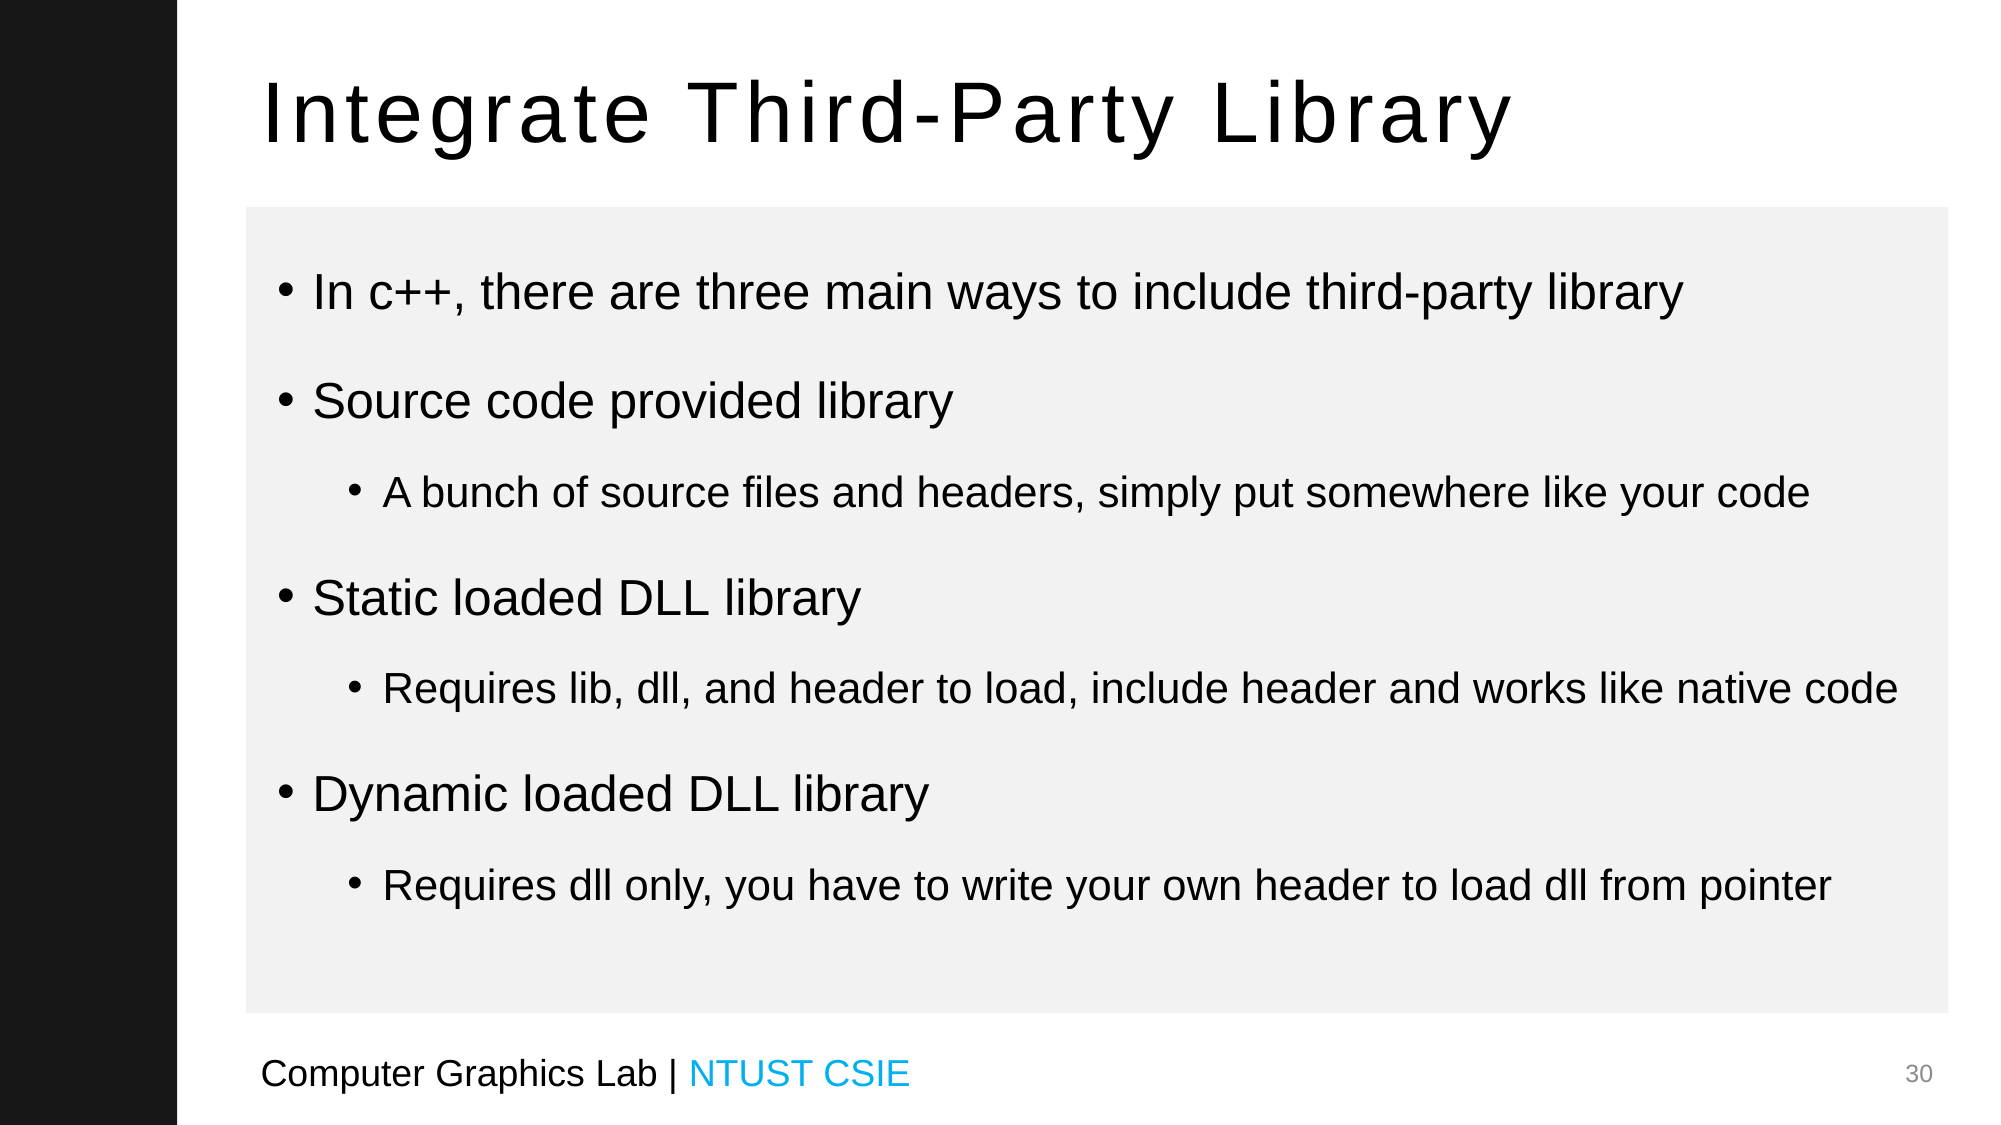

# Integrate Third-Party Library
In c++, there are three main ways to include third-party library
Source code provided library
A bunch of source files and headers, simply put somewhere like your code
Static loaded DLL library
Requires lib, dll, and header to load, include header and works like native code
Dynamic loaded DLL library
Requires dll only, you have to write your own header to load dll from pointer